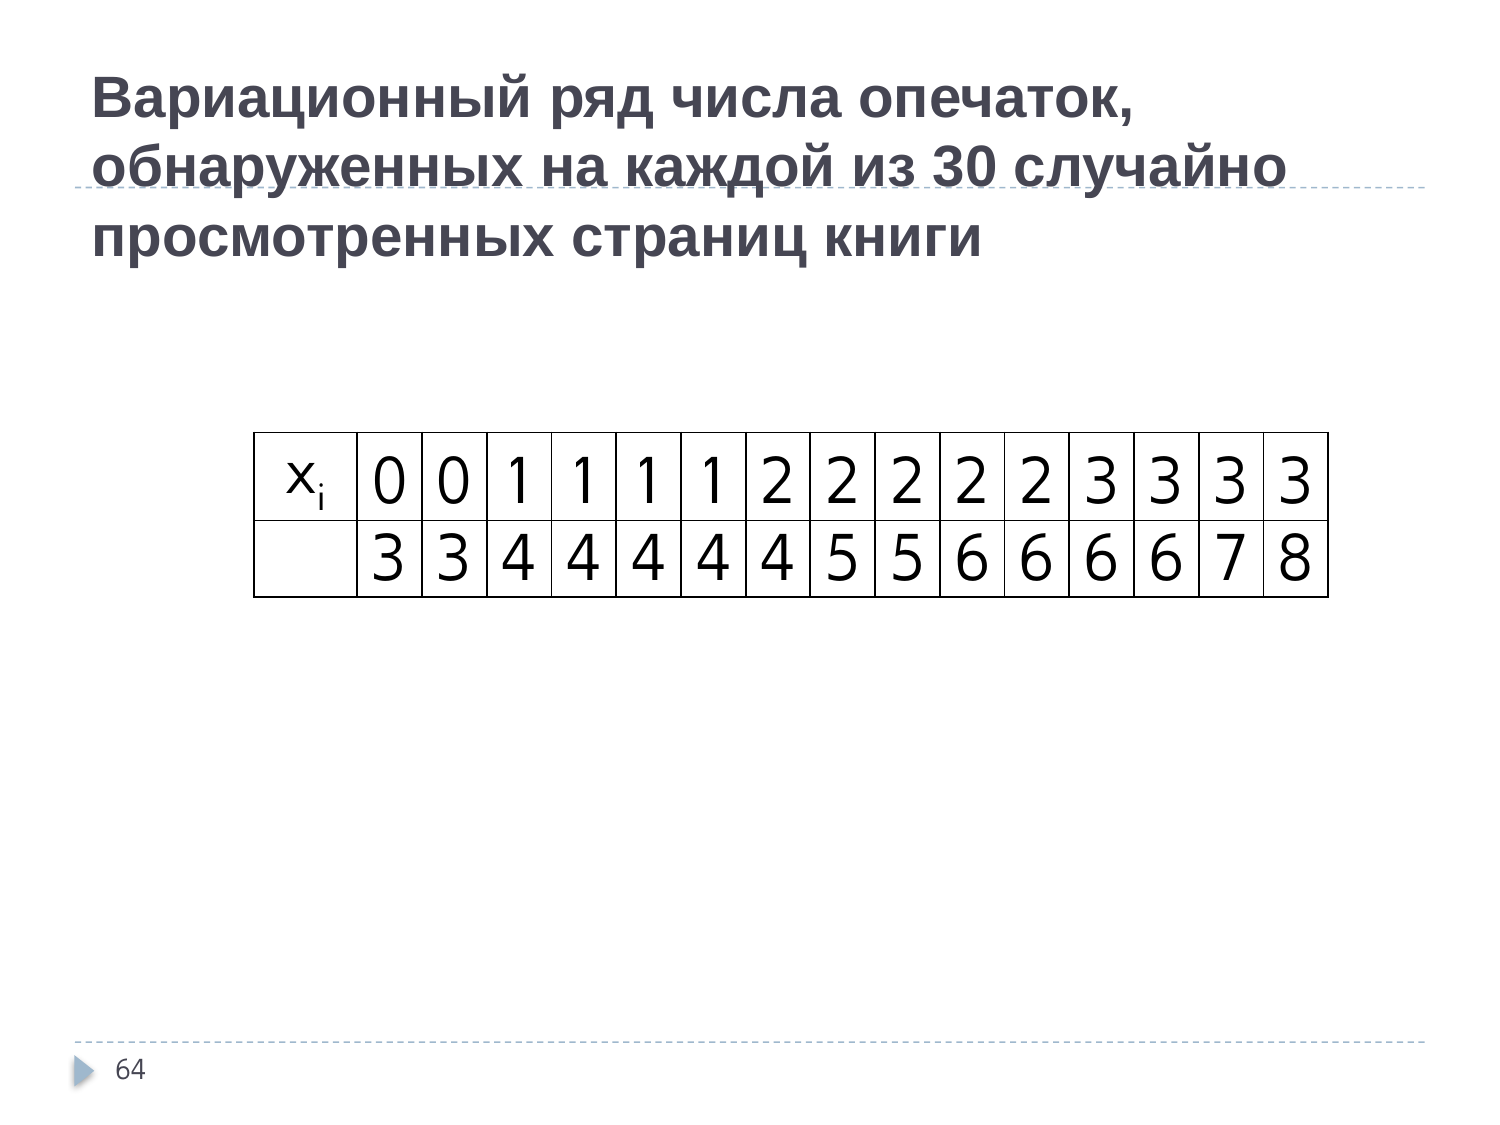

# Вариационный ряд числа опечаток, обнаруженных на каждой из 30 случайно просмотренных страниц книги
| xi | 0 | 0 | 1 | 1 | 1 | 1 | 2 | 2 | 2 | 2 | 2 | 3 | 3 | 3 | 3 |
| --- | --- | --- | --- | --- | --- | --- | --- | --- | --- | --- | --- | --- | --- | --- | --- |
|  | 3 | 3 | 4 | 4 | 4 | 4 | 4 | 5 | 5 | 6 | 6 | 6 | 6 | 7 | 8 |
64